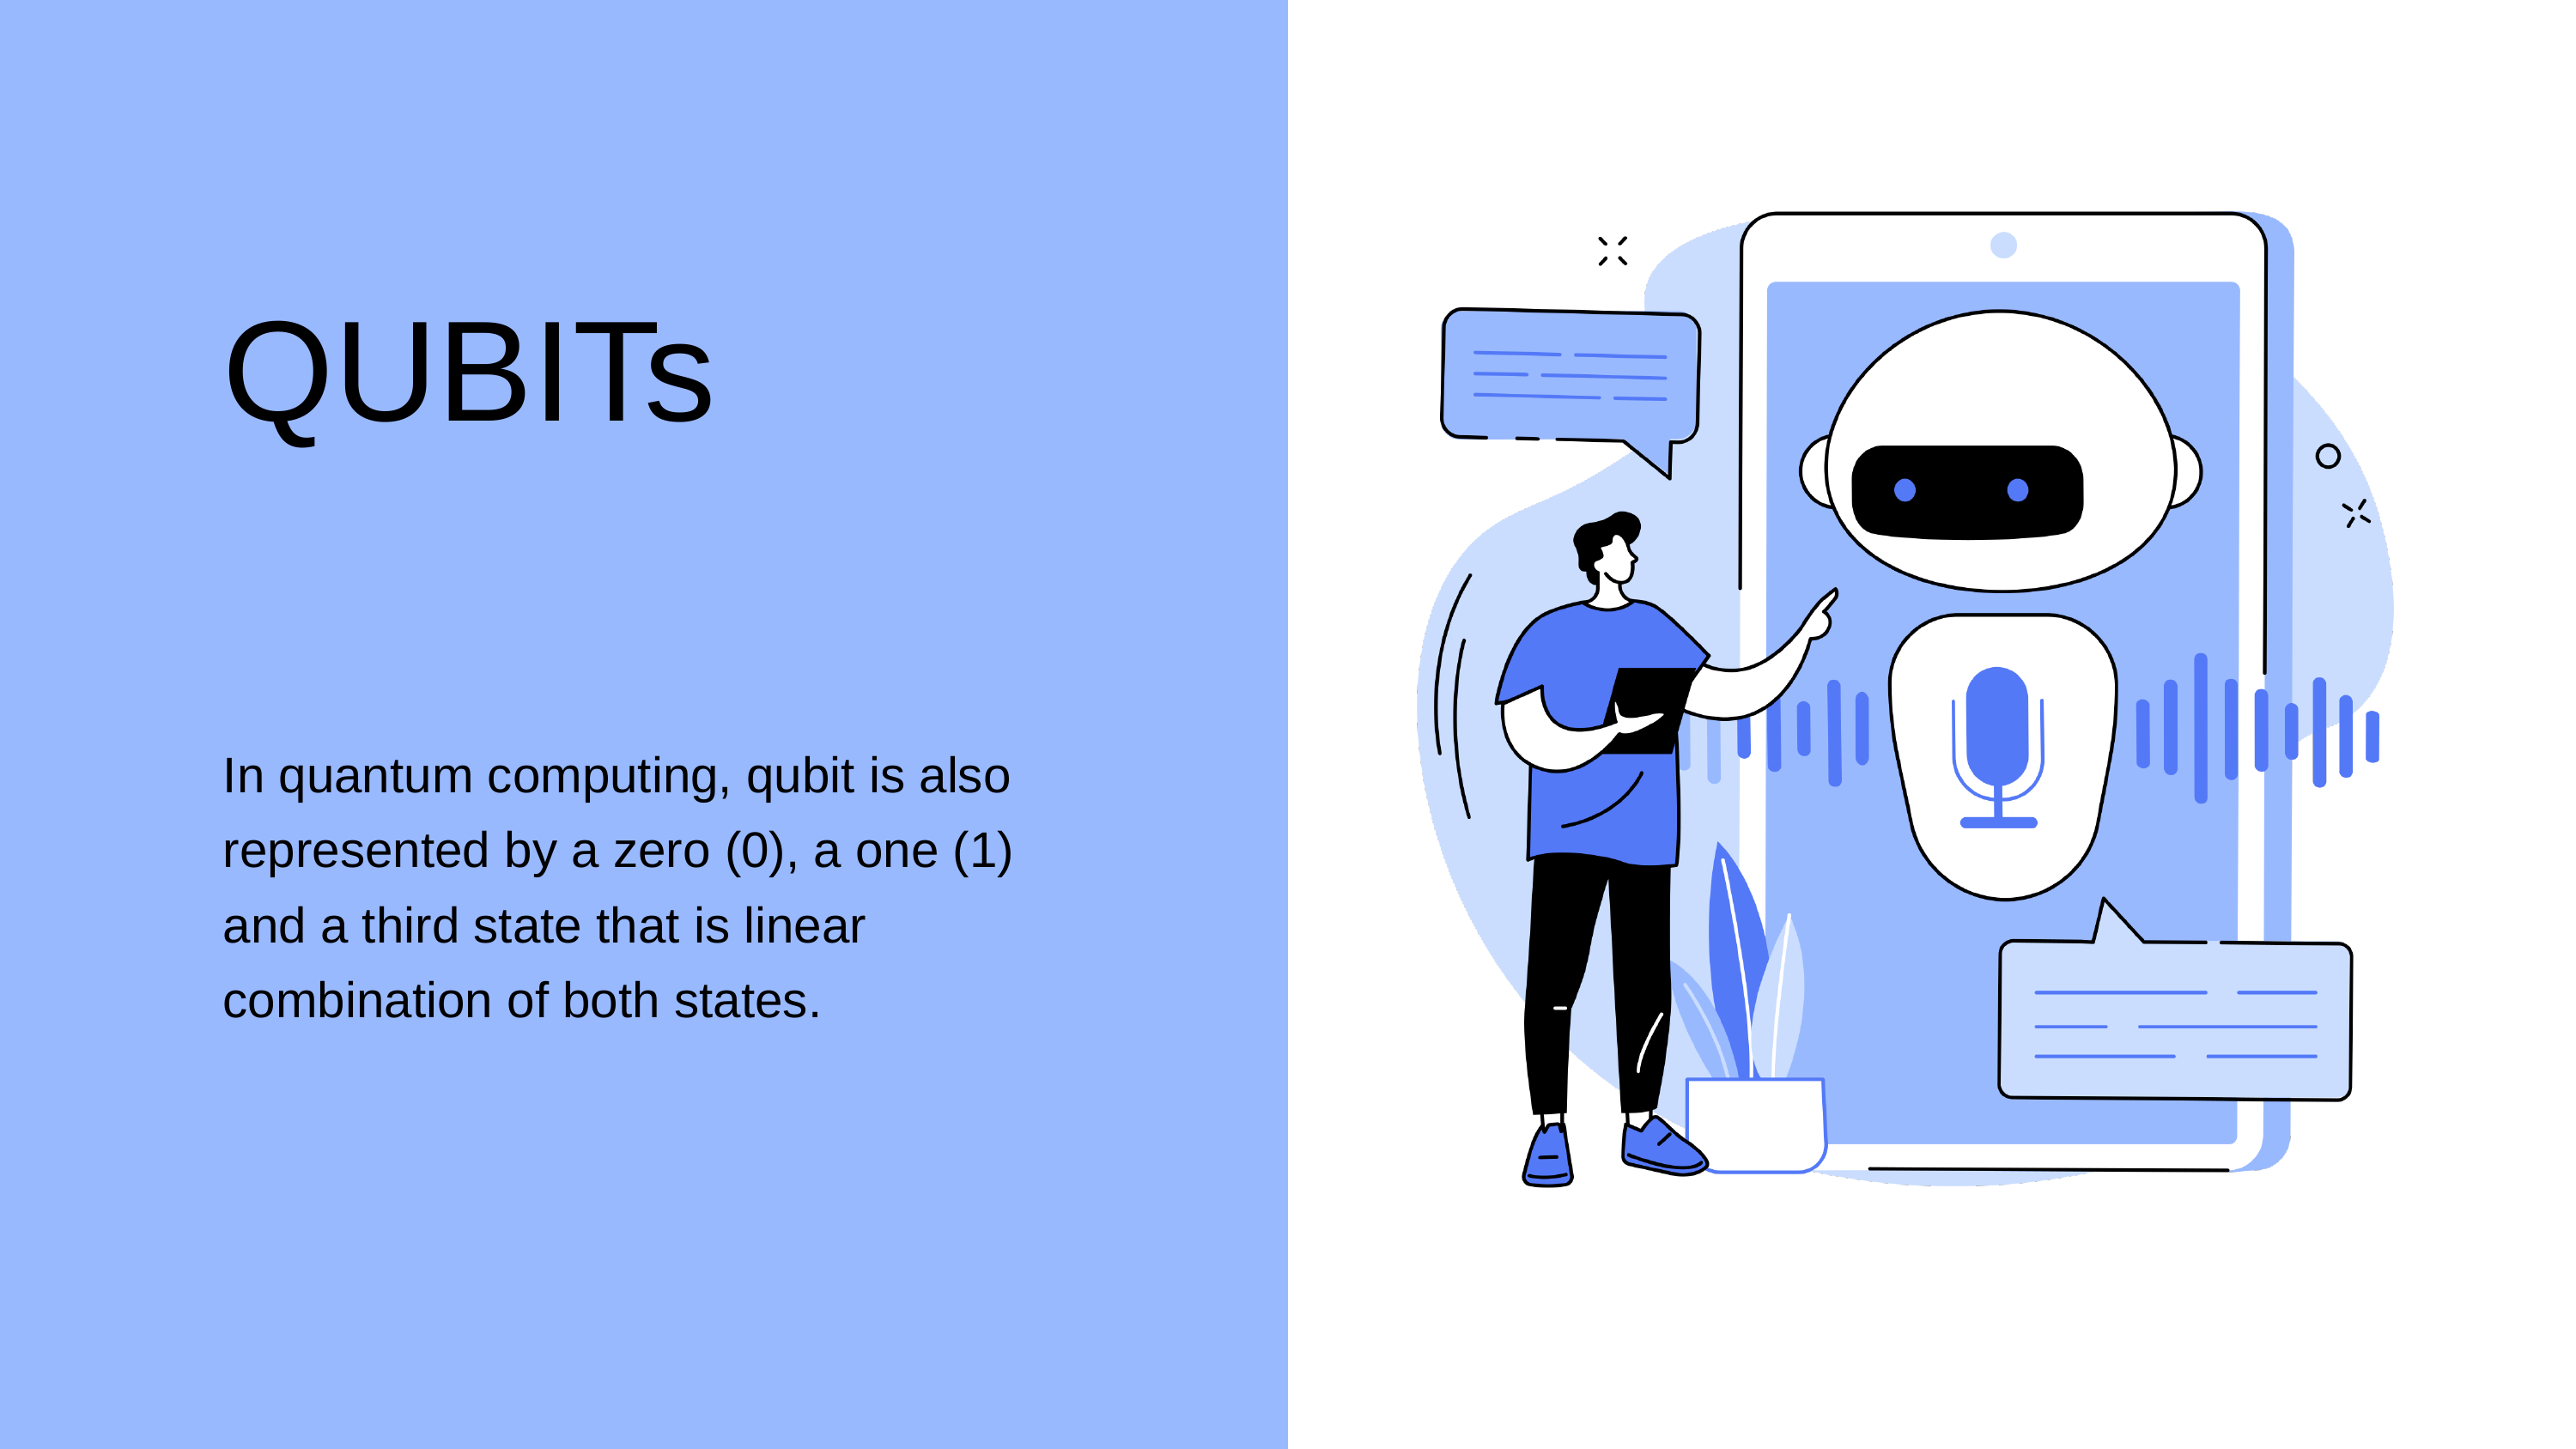

QUBITs
In quantum computing, qubit is also represented by a zero (0), a one (1) and a third state that is linear combination of both states.